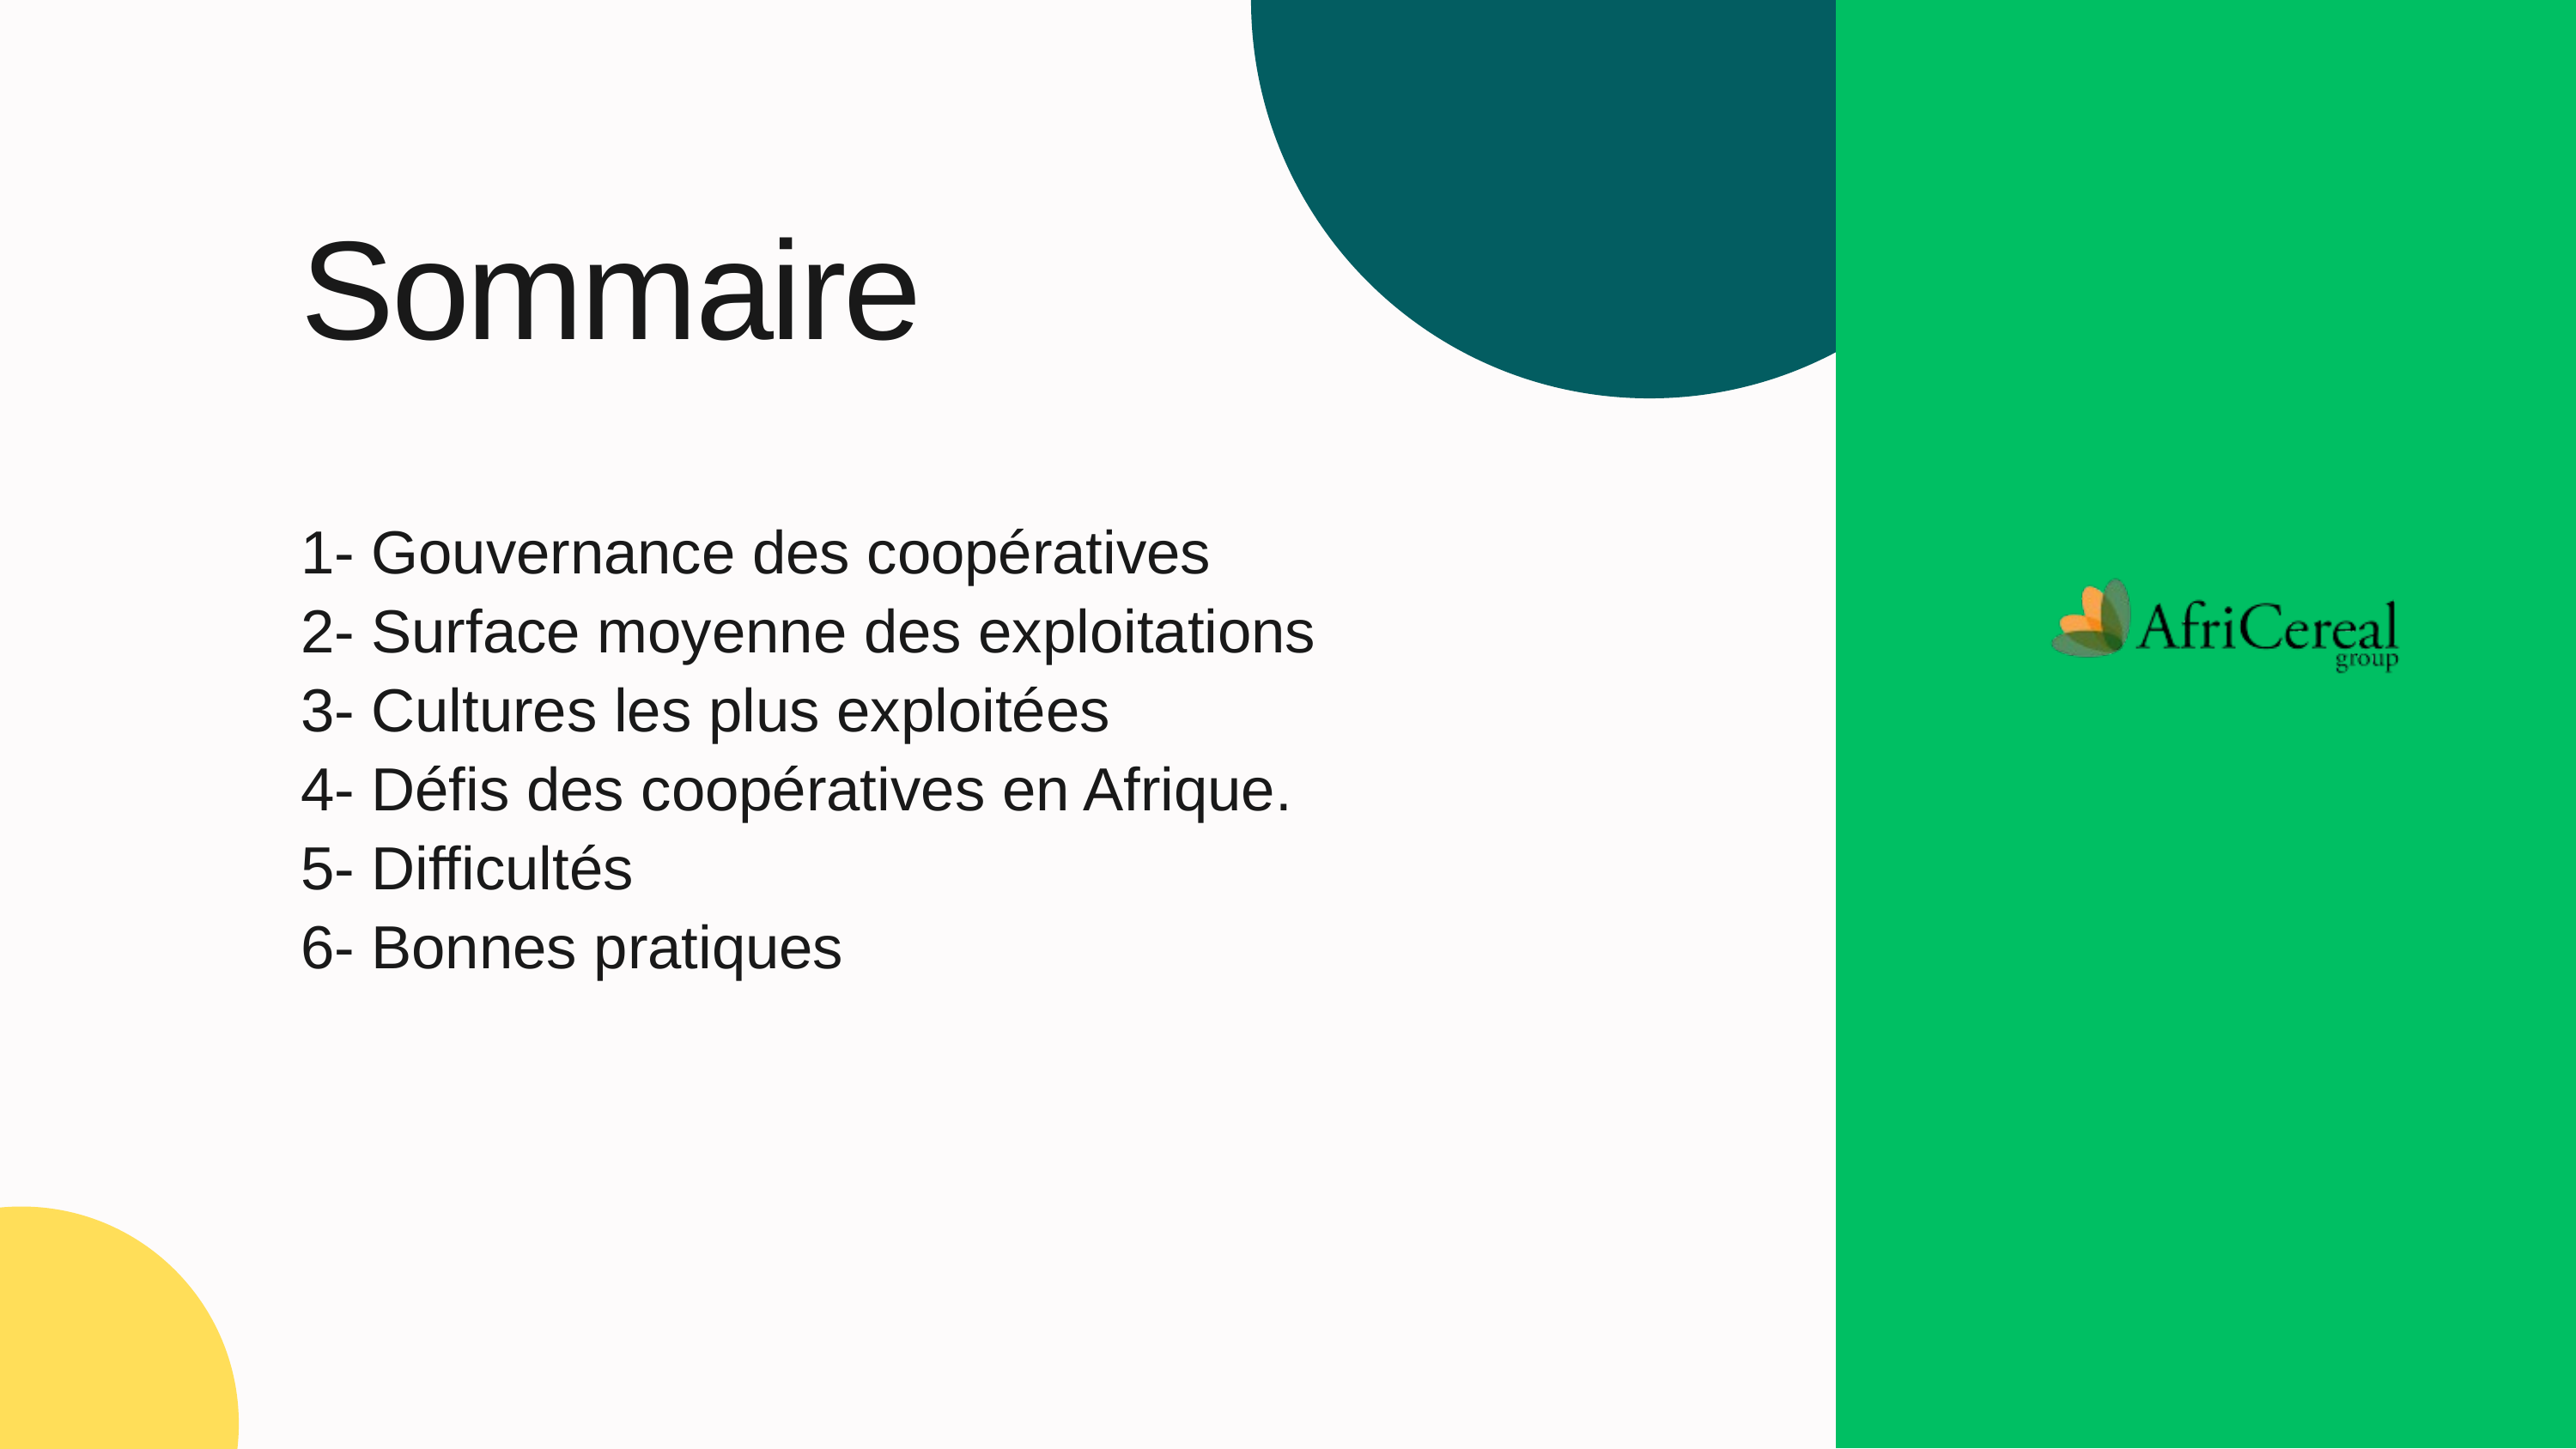

Sommaire

1- Gouvernance des coopératives
2- Surface moyenne des exploitations
3- Cultures les plus exploitées
4- Défis des coopératives en Afrique.
5- Difficultés
6- Bonnes pratiques